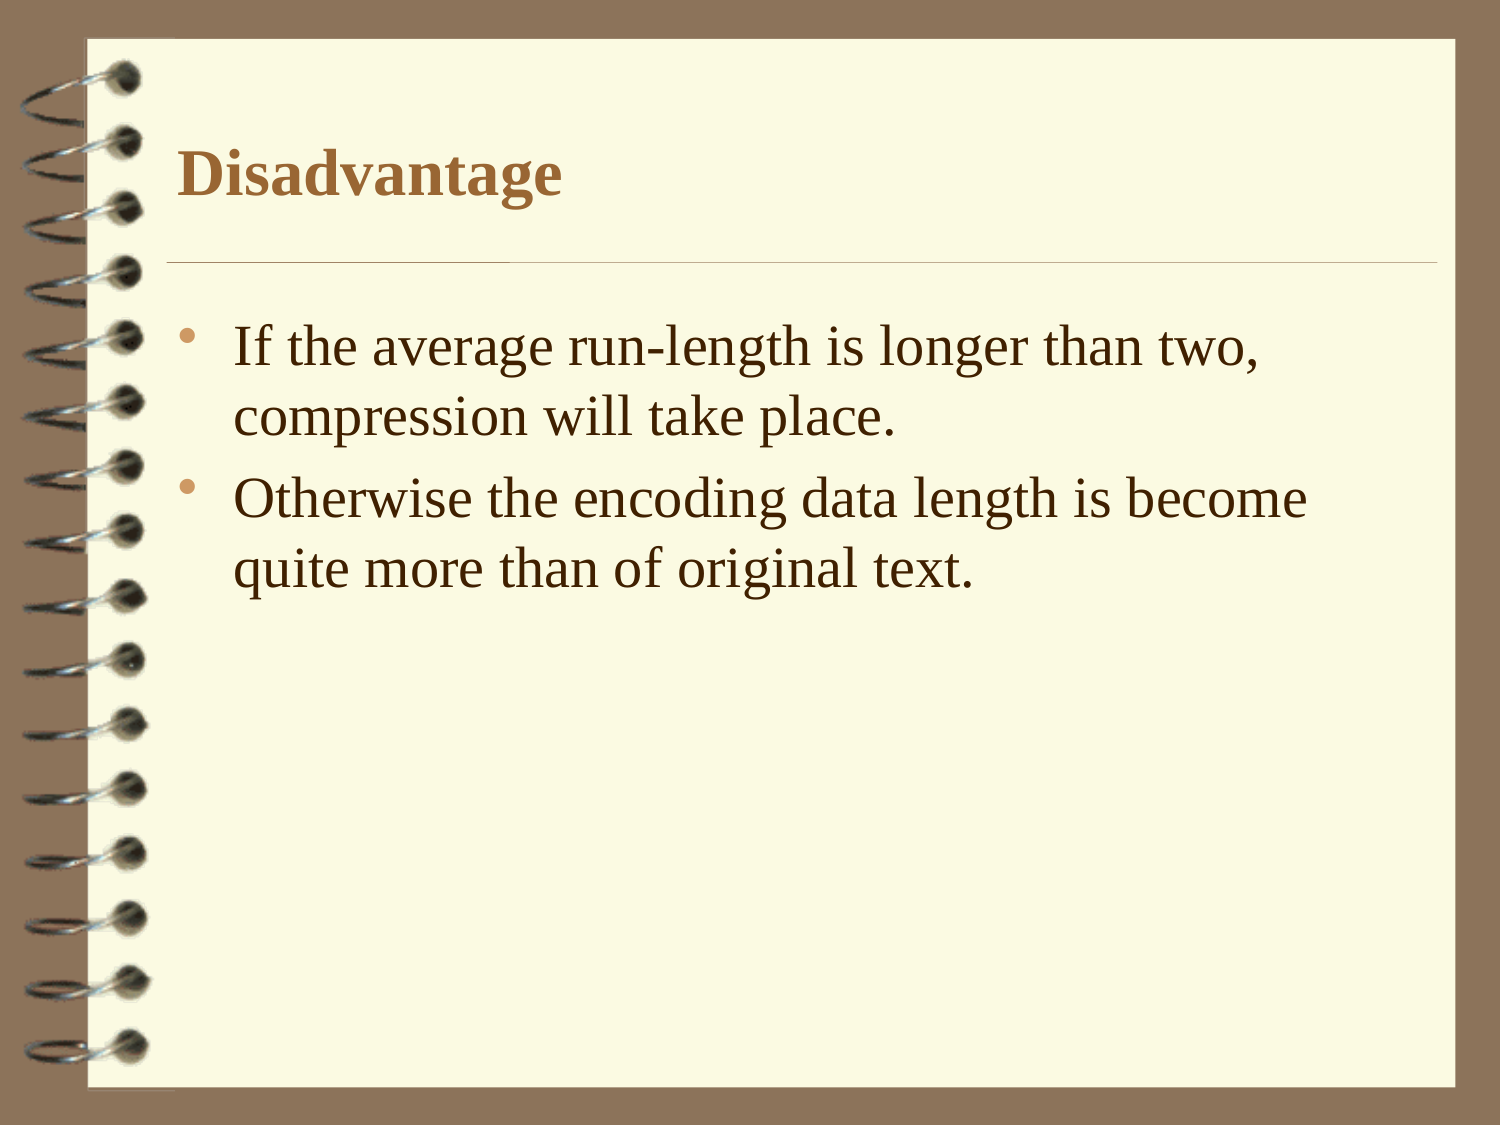

# Disadvantage
If the average run-length is longer than two, compression will take place.
Otherwise the encoding data length is become quite more than of original text.